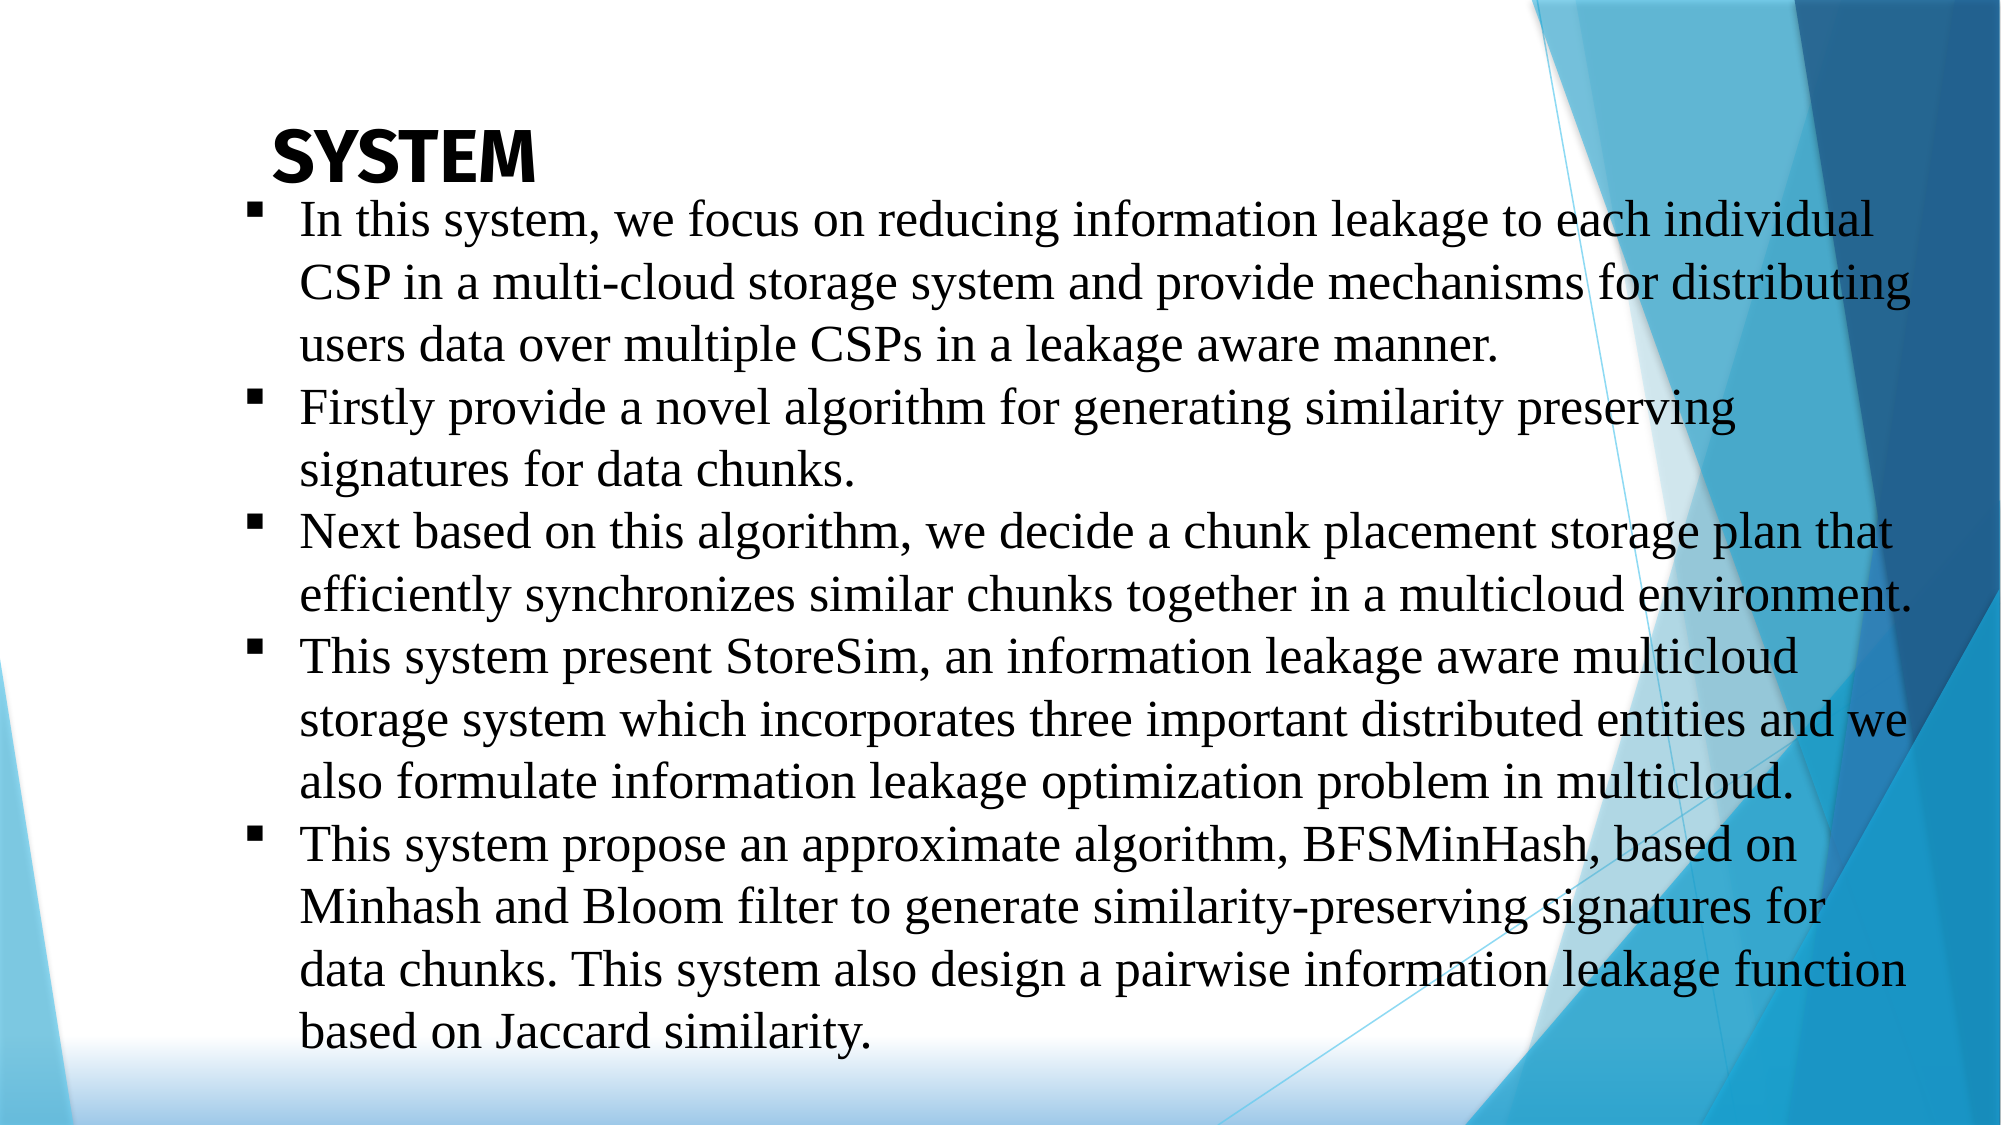

SYSTEM
In this system, we focus on reducing information leakage to each individual CSP in a multi-cloud storage system and provide mechanisms for distributing users data over multiple CSPs in a leakage aware manner.
Firstly provide a novel algorithm for generating similarity preserving signatures for data chunks.
Next based on this algorithm, we decide a chunk placement storage plan that efficiently synchronizes similar chunks together in a multicloud environment.
This system present StoreSim, an information leakage aware multicloud storage system which incorporates three important distributed entities and we also formulate information leakage optimization problem in multicloud.
This system propose an approximate algorithm, BFSMinHash, based on Minhash and Bloom filter to generate similarity-preserving signatures for data chunks. This system also design a pairwise information leakage function based on Jaccard similarity.